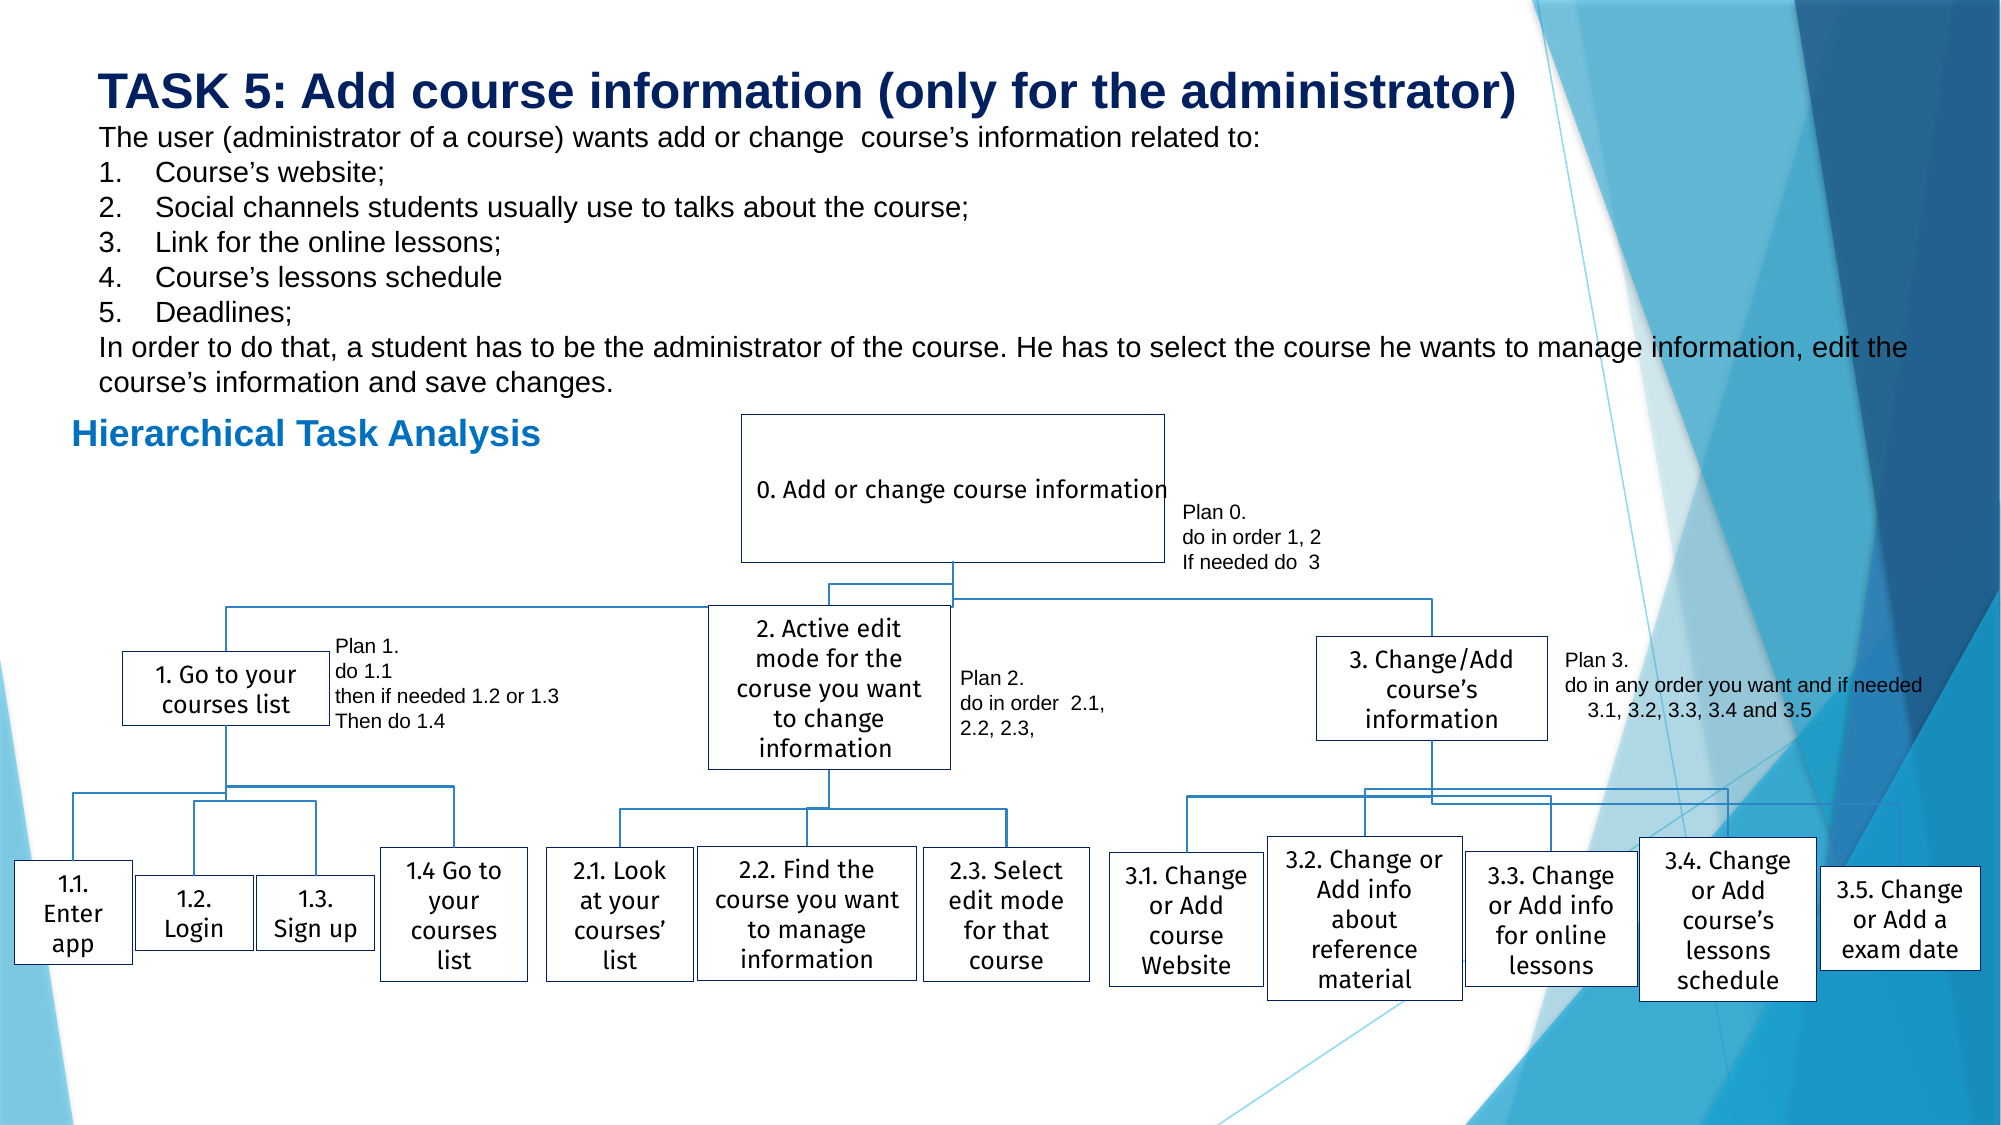

TASK 5: Add course information (only for the administrator)
The user (administrator of a course) wants add or change  course’s information related to:
Course’s website;
Social channels students usually use to talks about the course;
Link for the online lessons;
Course’s lessons schedule
Deadlines;
In order to do that, a student has to be the administrator of the course. He has to select the course he wants to manage information, edit the course’s information and save changes.
Hierarchical Task Analysis
0. Add or change course information
Plan 0.
do in order 1, 2
If needed do  3
2. Active edit mode for the coruse you want to change information
1. Go to your courses list
3. Change/Add course’s information
Plan 1.
do 1.1
then if needed 1.2 or 1.3
Then do 1.4
Plan 3.
do in any order you want and if needed          3.1, 3.2, 3.3, 3.4 and 3.5
Plan 2.
do in order  2.1, 2.2, 2.3,
1.1. Enter app
1.2. Login
1.3. Sign up
2.2. Find the course you want to manage information
2.3. Select edit mode for that course
1.4 Go to your courses list
2.1. Look at your courses’ list
3.2. Change or Add info about reference material
3.5. Change or Add a exam date
3.3. Change or Add info for online lessons
3.4. Change or Add course’s lessons schedule
3.1. Change or Add course Website